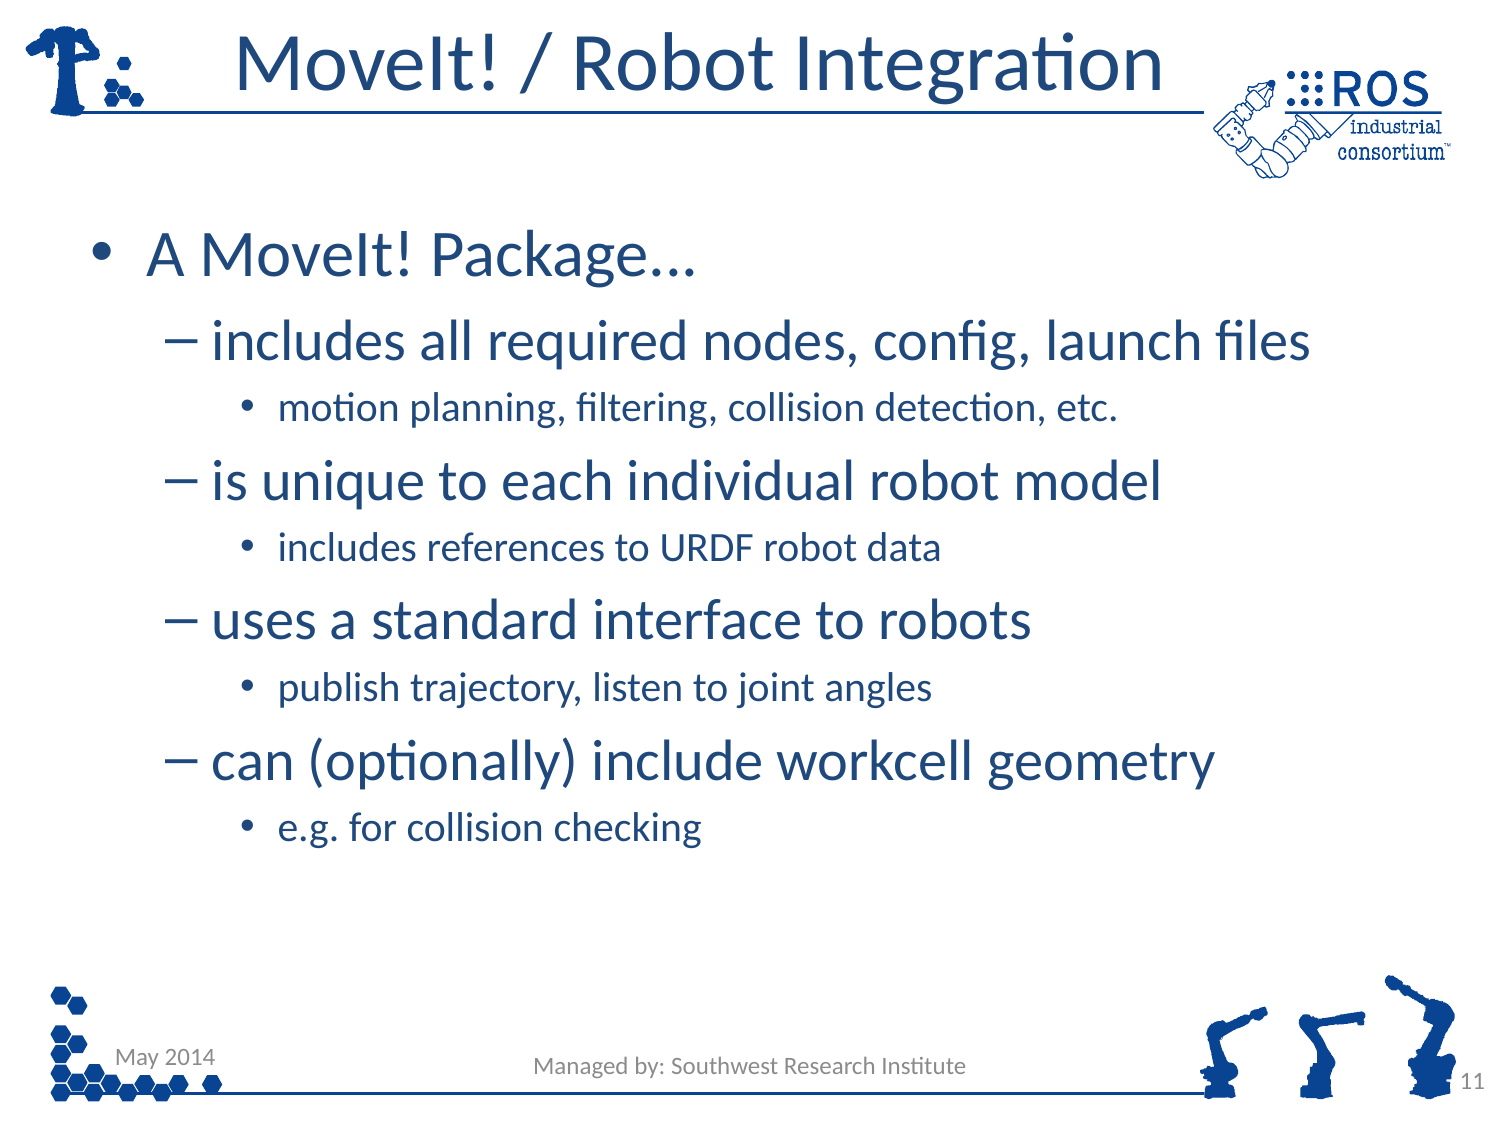

# MoveIt! / Robot Integration
A MoveIt! Package...
includes all required nodes, config, launch files
motion planning, filtering, collision detection, etc.
is unique to each individual robot model
includes references to URDF robot data
uses a standard interface to robots
publish trajectory, listen to joint angles
can (optionally) include workcell geometry
e.g. for collision checking
May 2014
Managed by: Southwest Research Institute
11